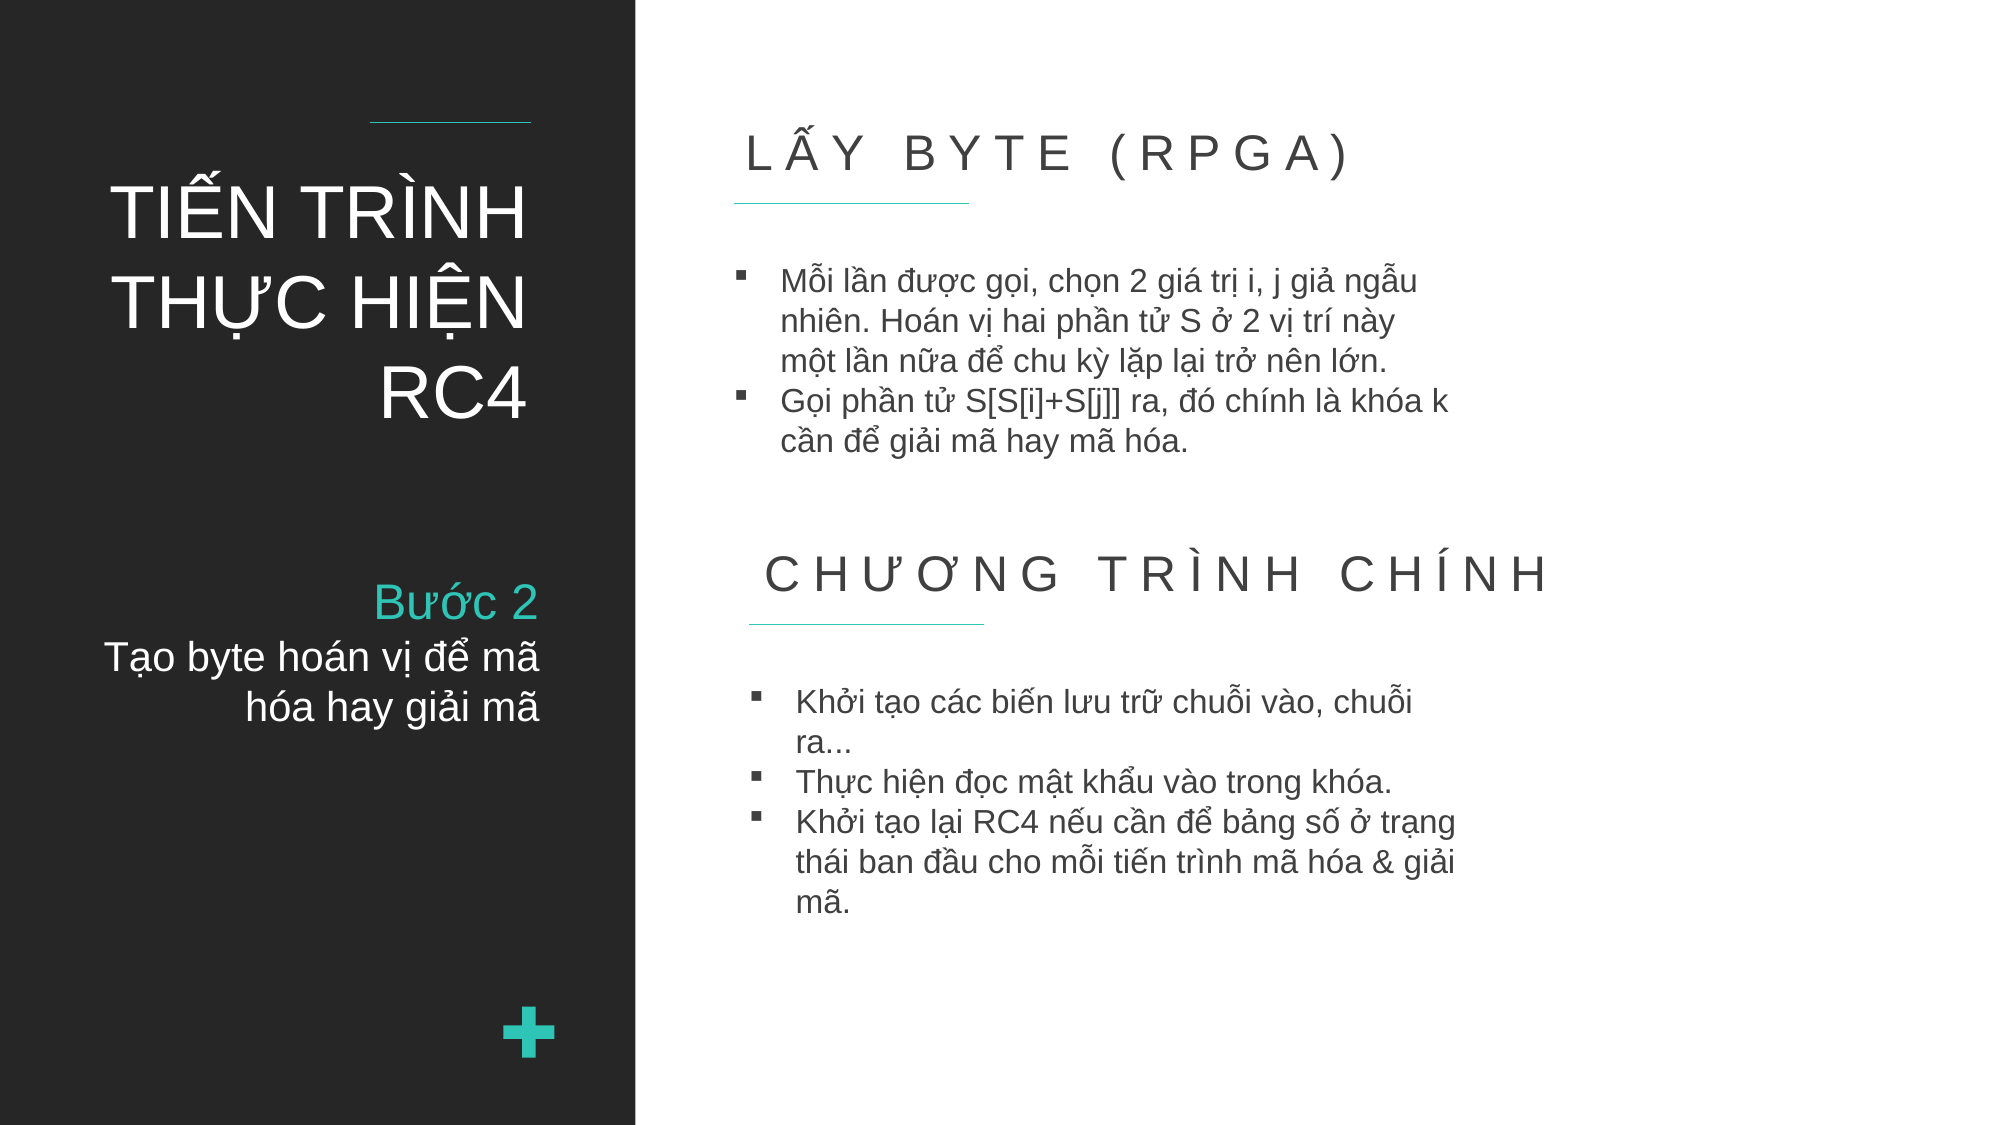

LẤY BYTE (RPGA)
TIẾN TRÌNH
THỰC HIỆN
RC4
Mỗi lần được gọi, chọn 2 giá trị i, j giả ngẫu nhiên. Hoán vị hai phần tử S ở 2 vị trí này một lần nữa để chu kỳ lặp lại trở nên lớn.
Gọi phần tử S[S[i]+S[j]] ra, đó chính là khóa k cần để giải mã hay mã hóa.
CHƯƠNG TRÌNH CHÍNH
Bước 2
Tạo byte hoán vị để mã hóa hay giải mã
Khởi tạo các biến lưu trữ chuỗi vào, chuỗi ra...
Thực hiện đọc mật khẩu vào trong khóa.
Khởi tạo lại RC4 nếu cần để bảng số ở trạng thái ban đầu cho mỗi tiến trình mã hóa & giải mã.